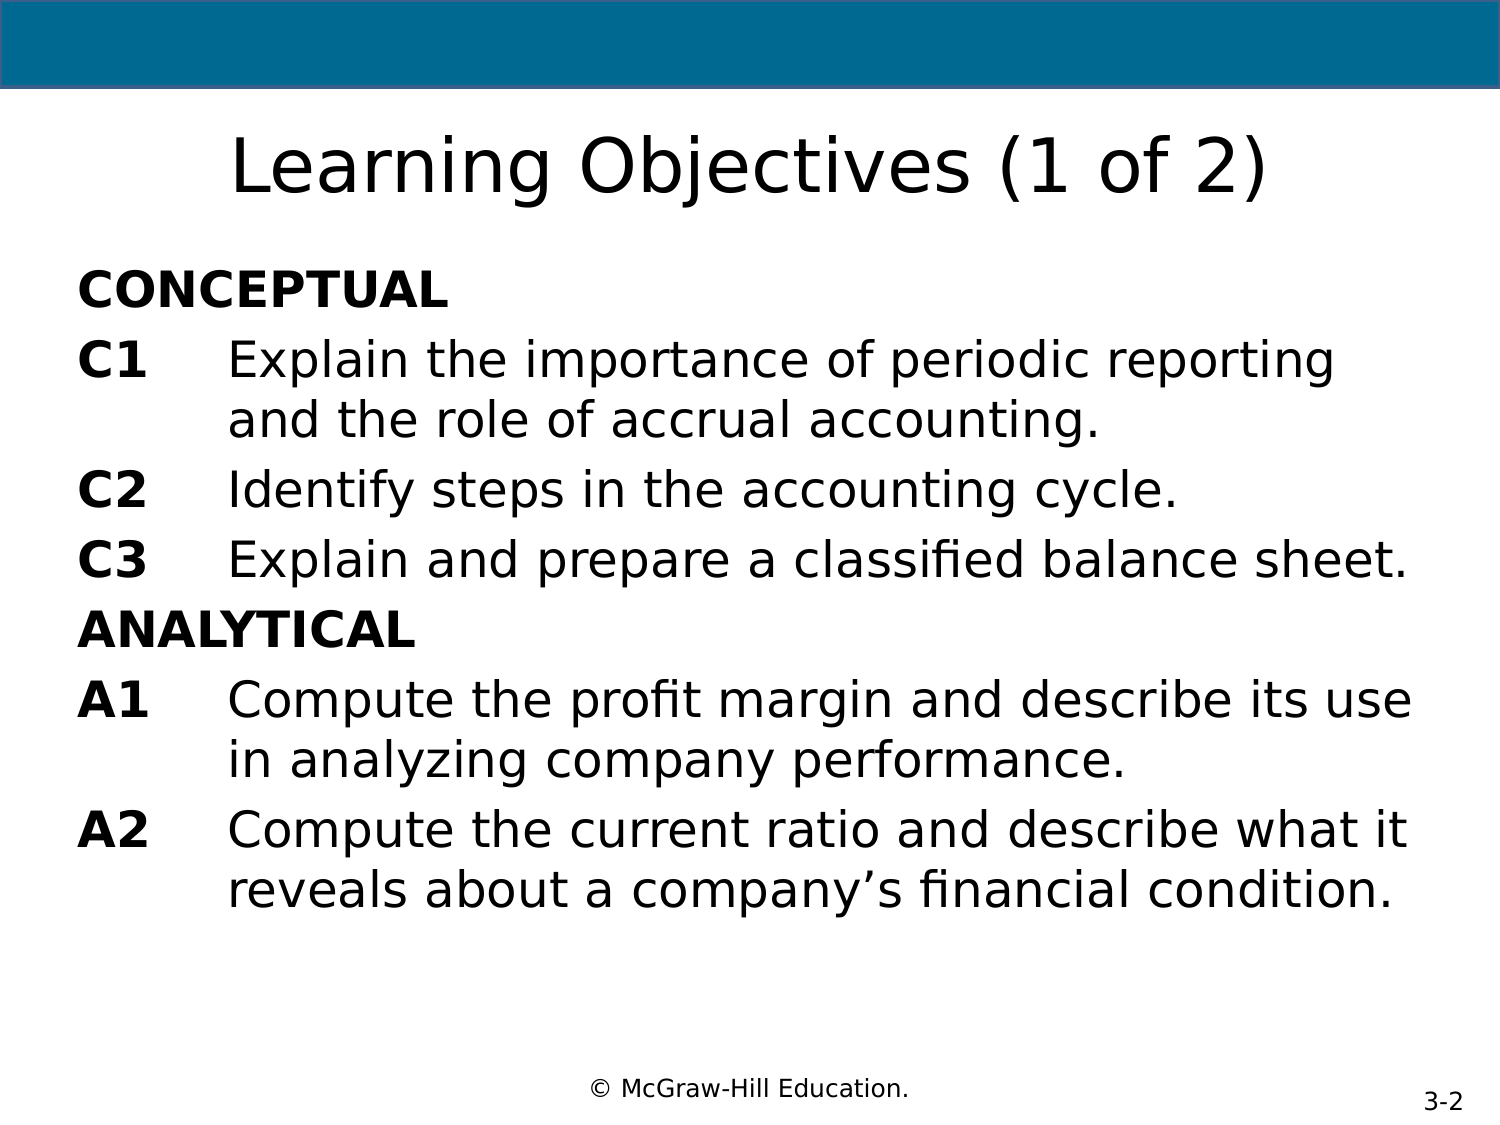

# Learning Objectives (1 of 2)
CONCEPTUAL
C1	Explain the importance of periodic reporting and the role of accrual accounting.
C2	Identify steps in the accounting cycle.
C3	Explain and prepare a classified balance sheet.
ANALYTICAL
A1	Compute the profit margin and describe its use in analyzing company performance.
A2	Compute the current ratio and describe what it reveals about a company’s financial condition.